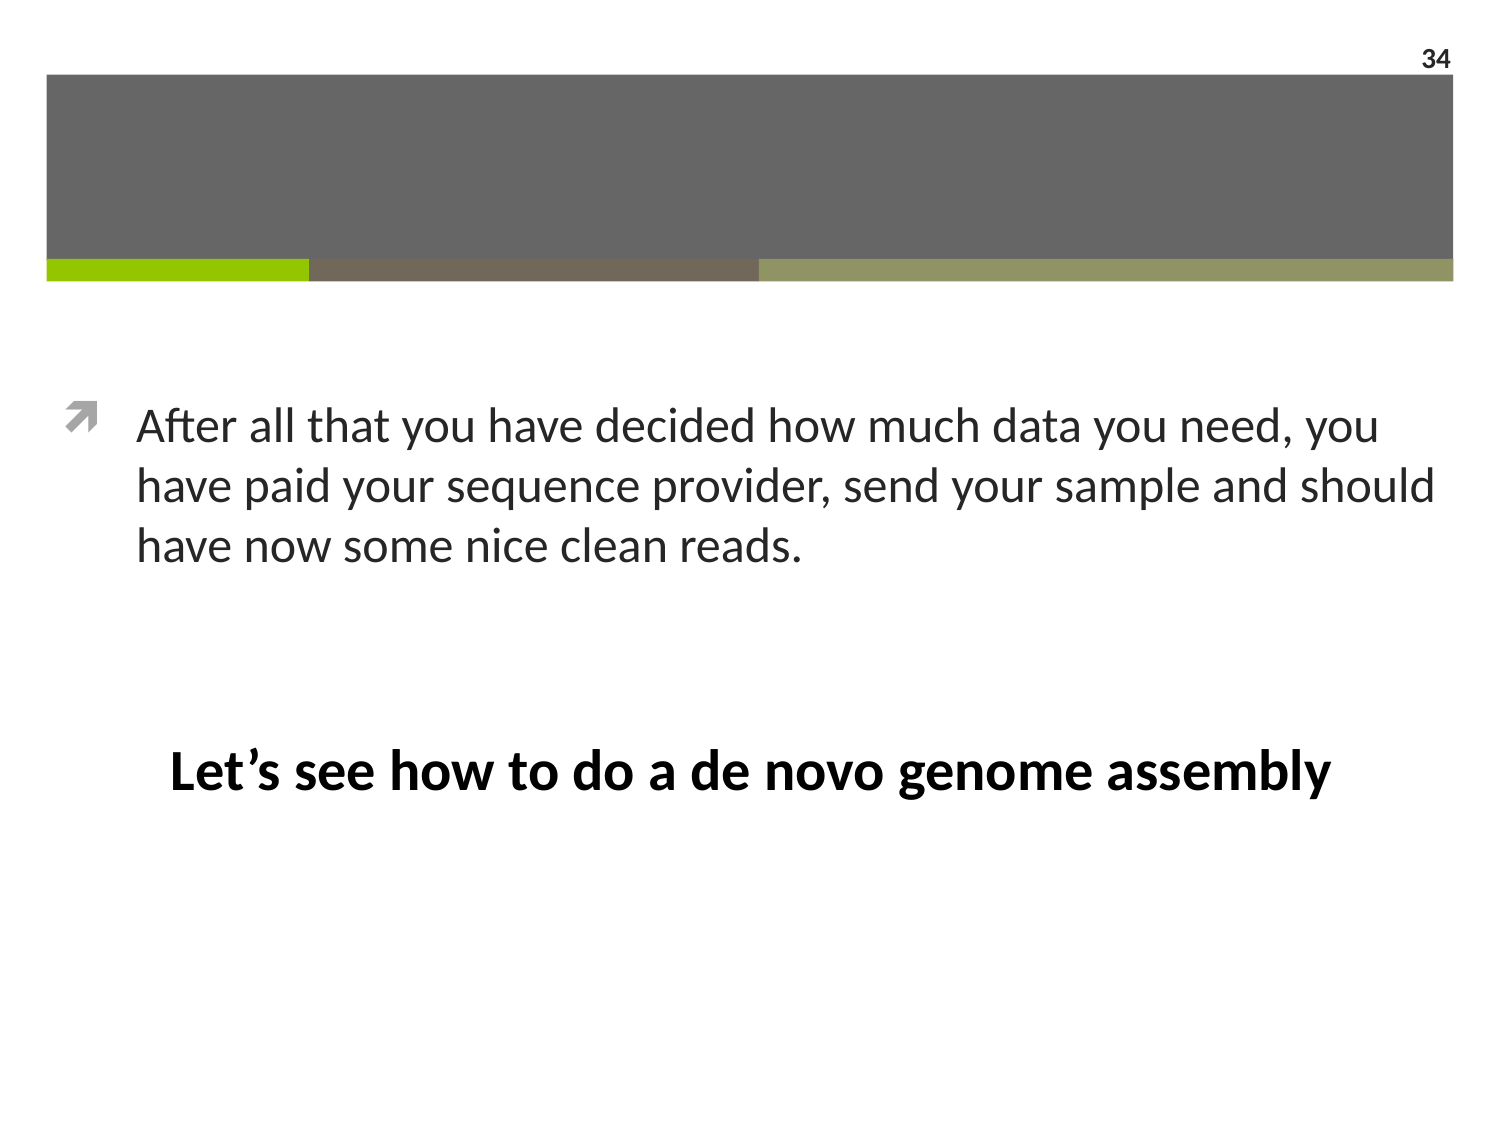

34
#
After all that you have decided how much data you need, you have paid your sequence provider, send your sample and should have now some nice clean reads.
Let’s see how to do a de novo genome assembly